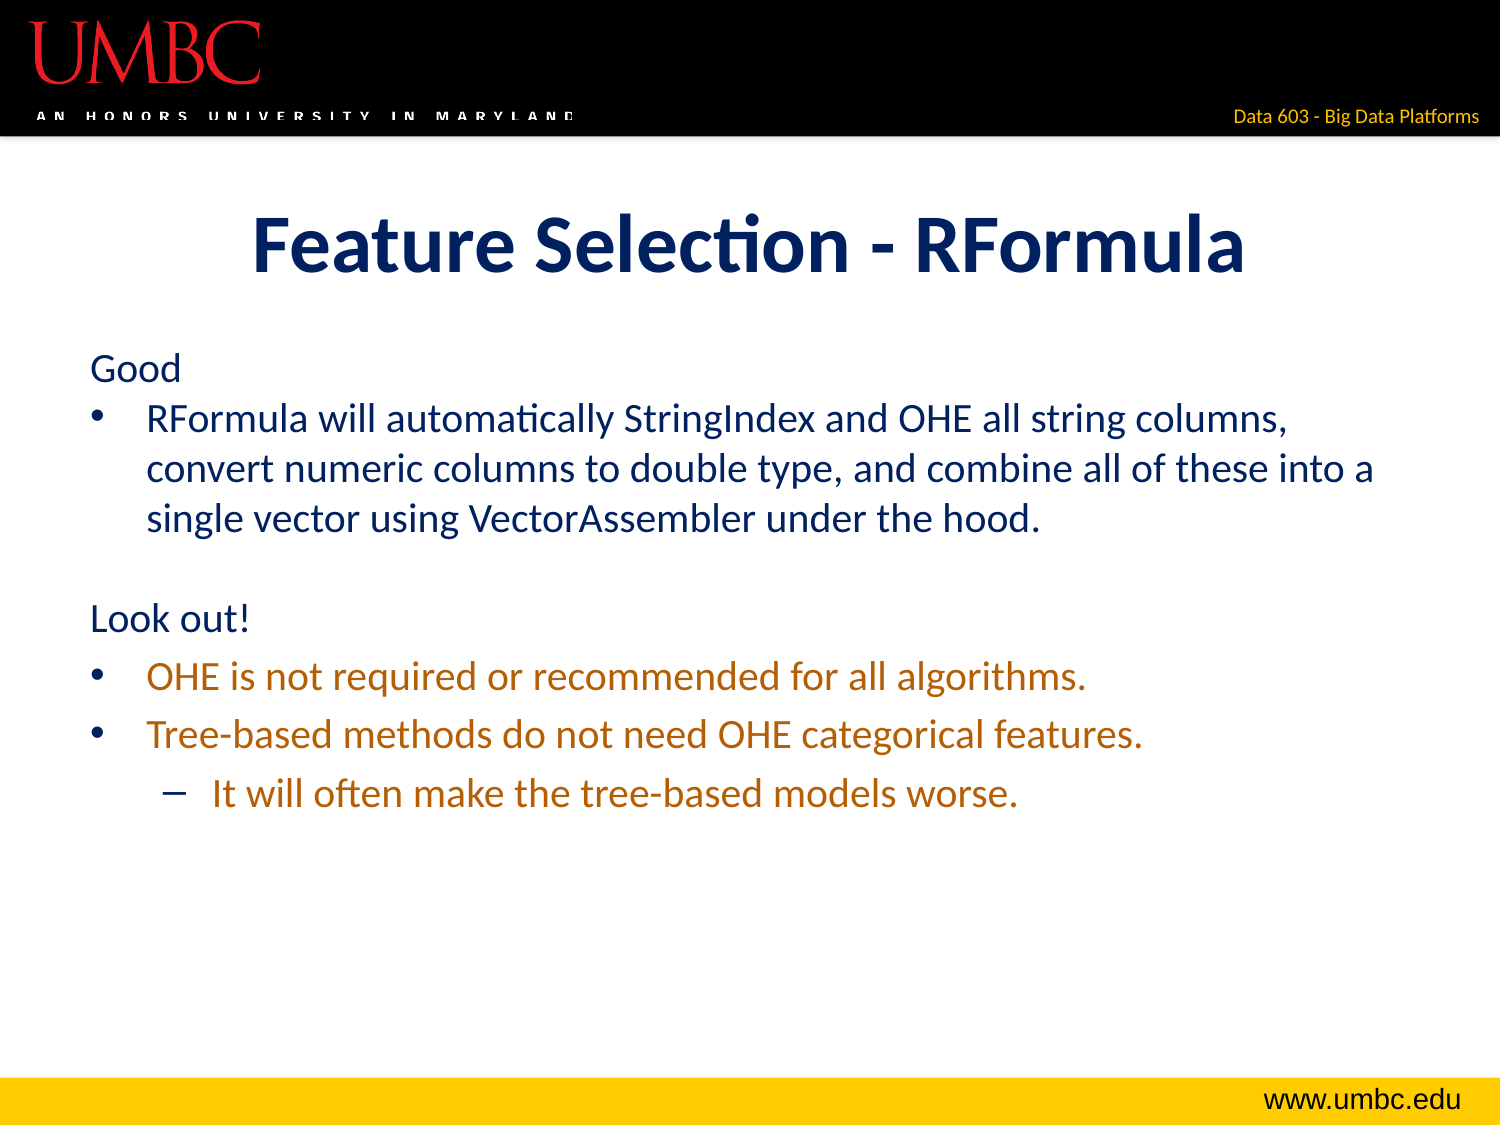

# Feature Selection - RFormula
Good
RFormula will automatically StringIndex and OHE all string columns, convert numeric columns to double type, and combine all of these into a single vector using VectorAssembler under the hood.

Look out!
OHE is not required or recommended for all algorithms.
Tree-based methods do not need OHE categorical features.
It will often make the tree-based models worse.